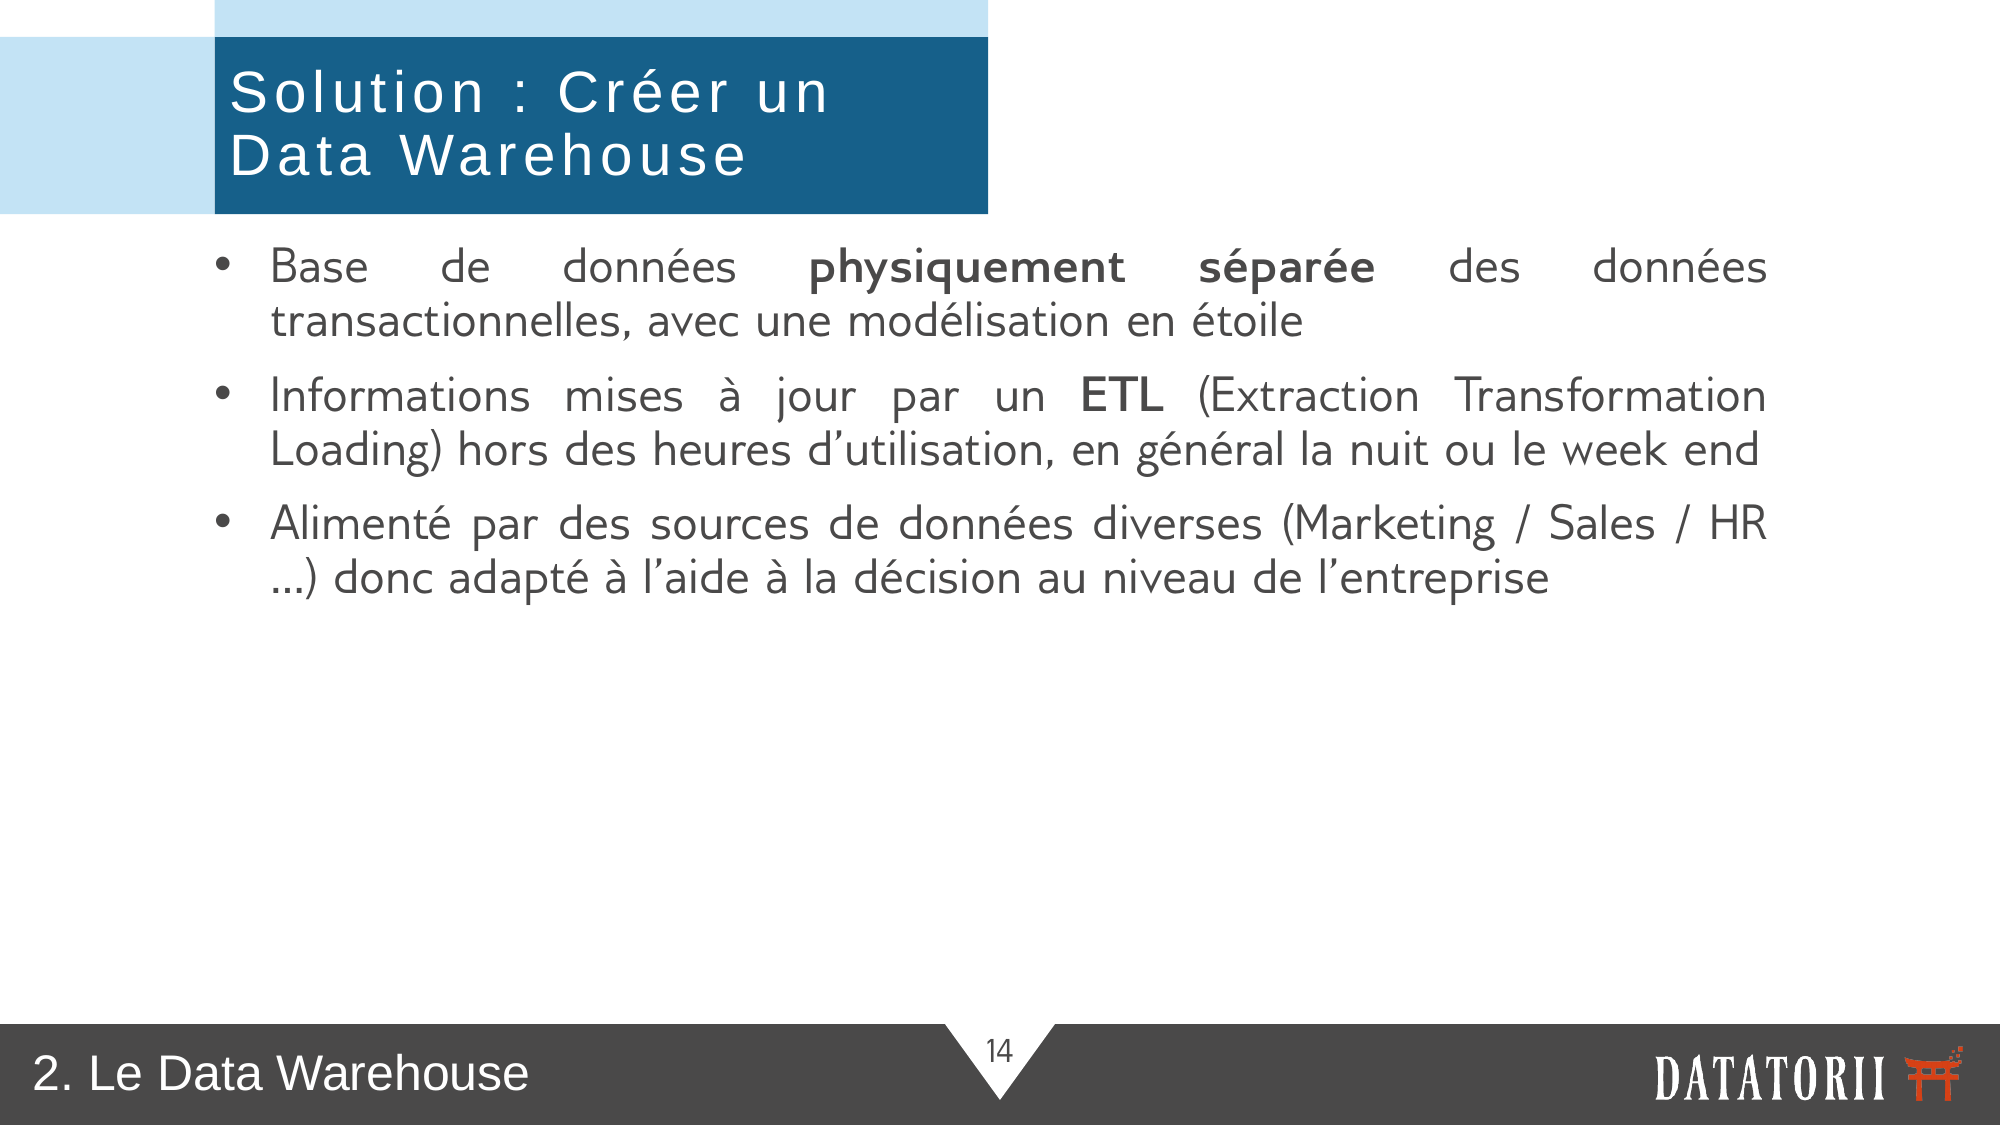

Solution : Créer un Data Warehouse
Base de données physiquement séparée des données transactionnelles, avec une modélisation en étoile
Informations mises à jour par un ETL (Extraction Transformation Loading) hors des heures d’utilisation, en général la nuit ou le week end
Alimenté par des sources de données diverses (Marketing / Sales / HR …) donc adapté à l’aide à la décision au niveau de l’entreprise
2. Le Data Warehouse